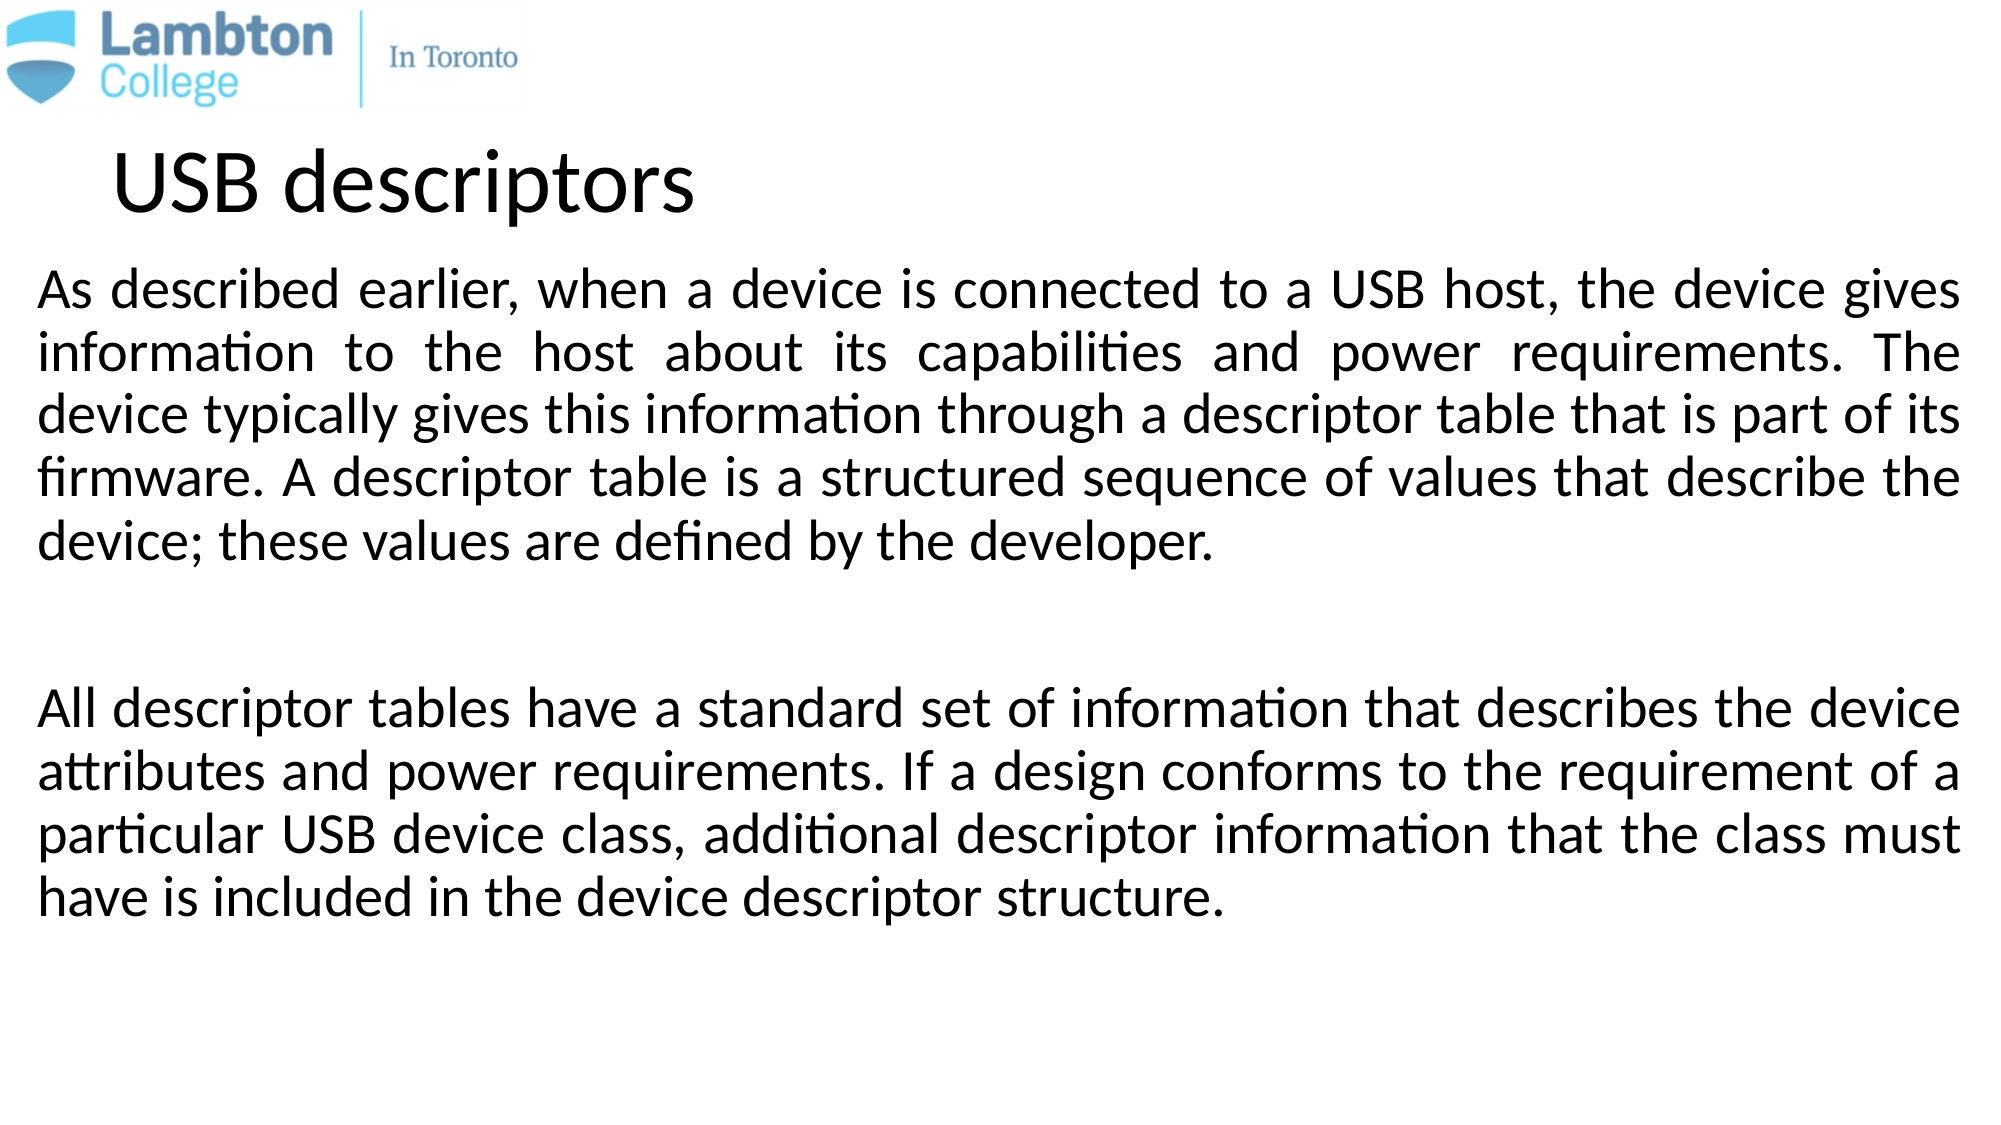

# USB descriptors
As described earlier, when a device is connected to a USB host, the device gives information to the host about its capabilities and power requirements. The device typically gives this information through a descriptor table that is part of its firmware. A descriptor table is a structured sequence of values that describe the device; these values are defined by the developer.

All descriptor tables have a standard set of information that describes the device attributes and power requirements. If a design conforms to the requirement of a particular USB device class, additional descriptor information that the class must have is included in the device descriptor structure.